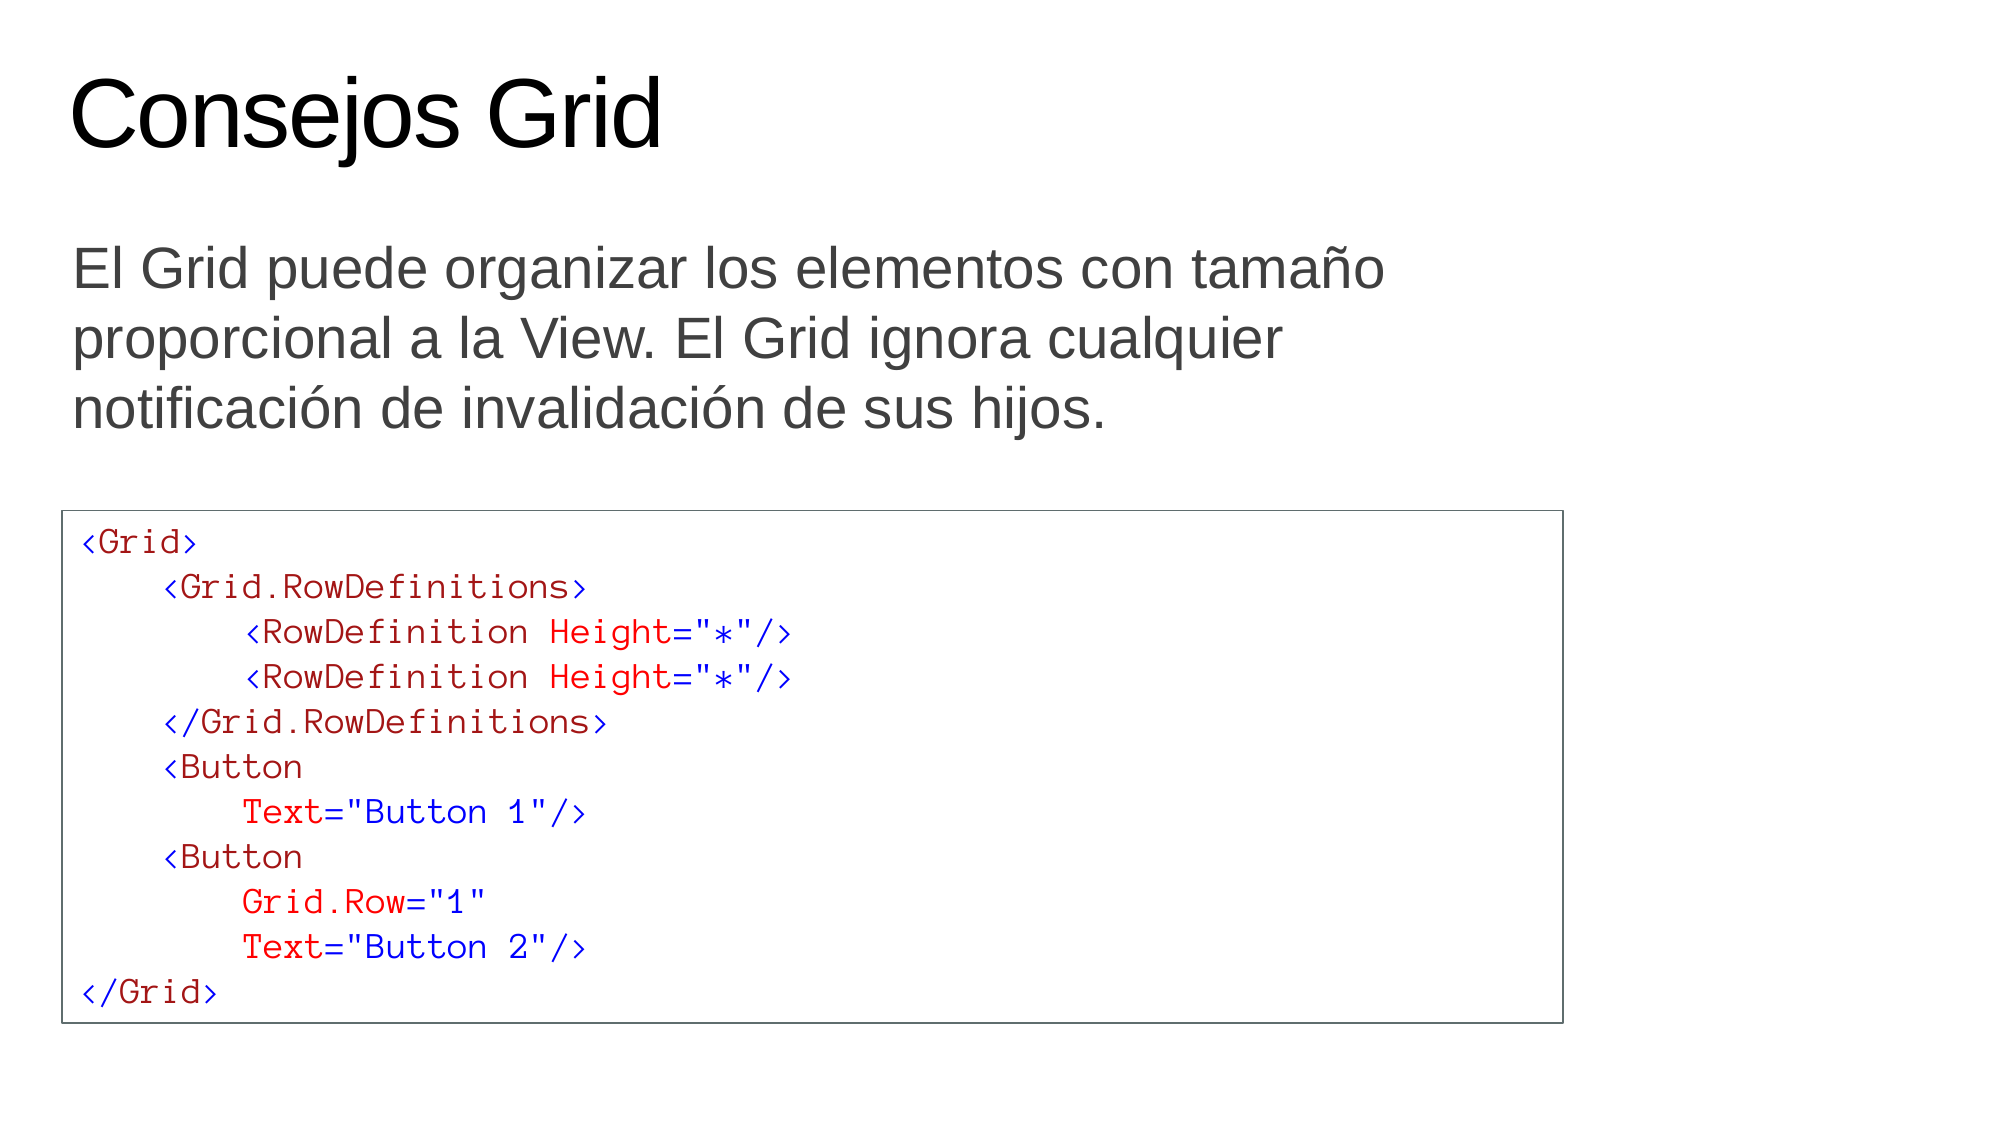

# Consejos Grid
El Grid puede organizar los elementos con tamaño proporcional a la View. El Grid ignora cualquier notificación de invalidación de sus hijos.

<Grid>
    <Grid.RowDefinitions>
        <RowDefinition Height="*"/>
        <RowDefinition Height="*"/>
    </Grid.RowDefinitions>
    <Button
        Text="Button 1"/>
    <Button
        Grid.Row="1"
        Text="Button 2"/>
</Grid>